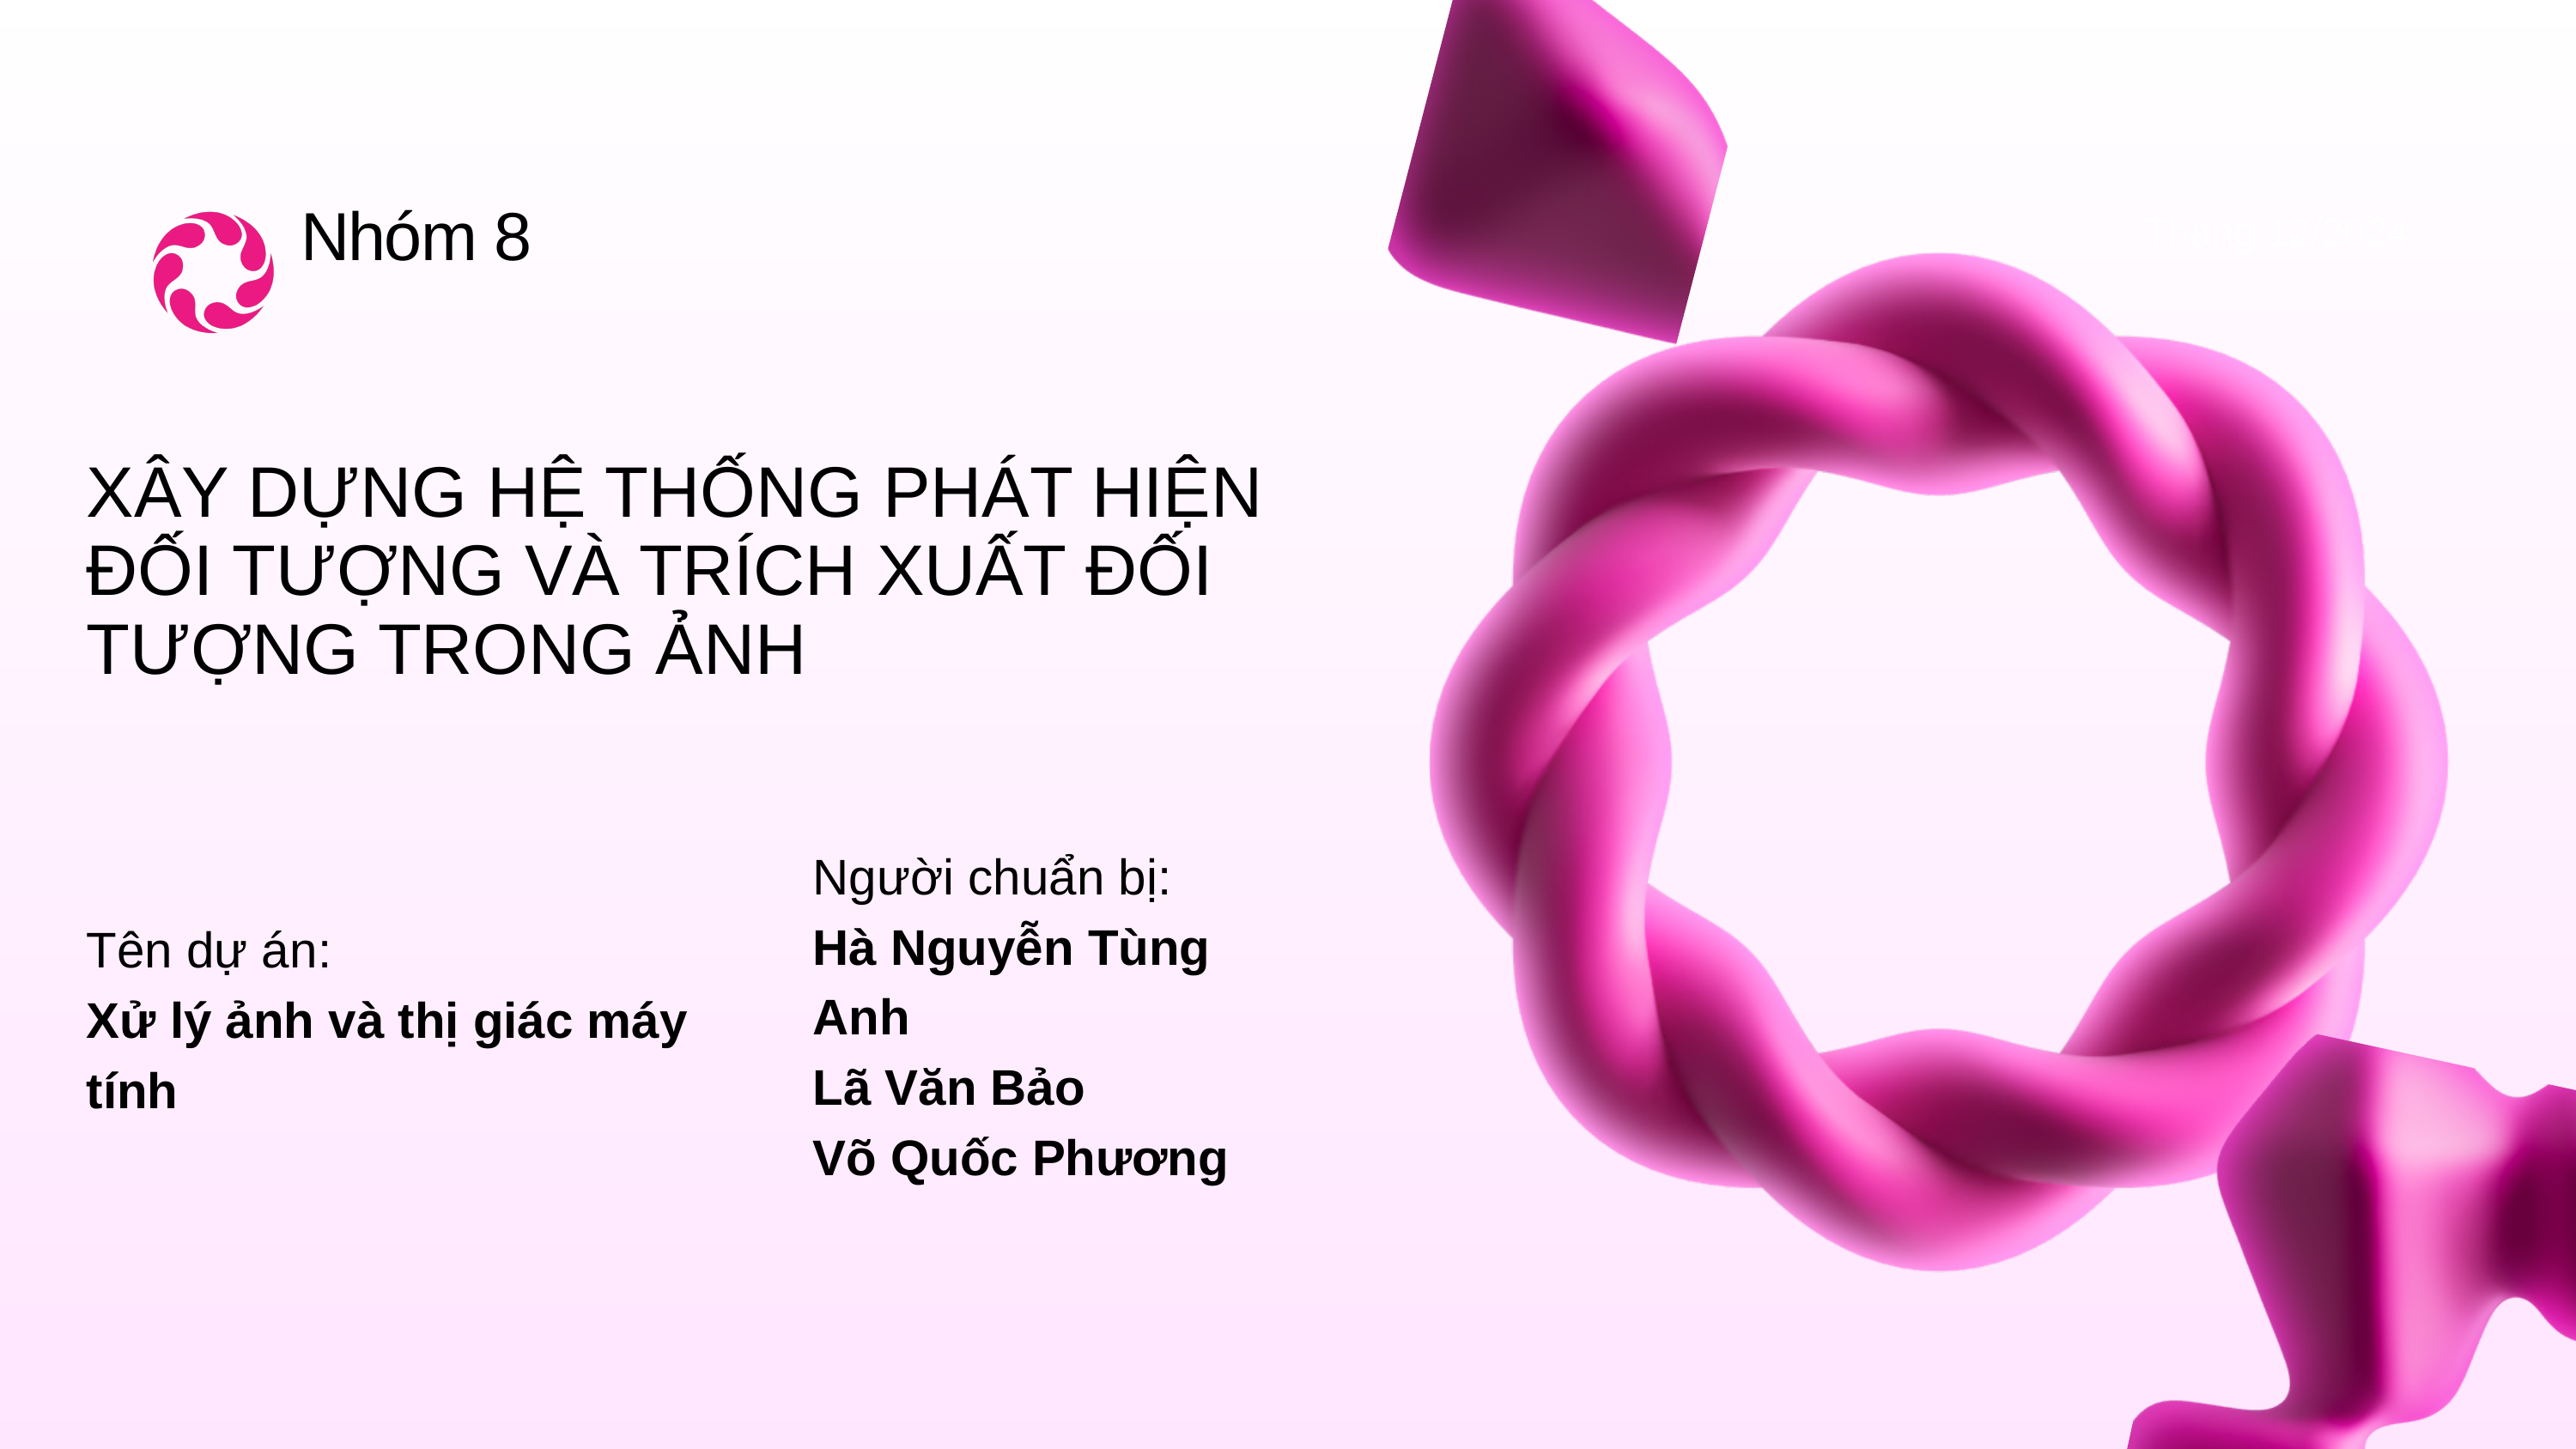

Tháng 12/2024

Nhóm 8

XÂY DỰNG HỆ THỐNG PHÁT HIỆN ĐỐI TƯỢNG VÀ TRÍCH XUẤT ĐỐI TƯỢNG TRONG ẢNH
Người chuẩn bị:
Hà Nguyễn Tùng Anh
Lã Văn Bảo
Võ Quốc Phương

Tên dự án:
Xử lý ảnh và thị giác máy tính